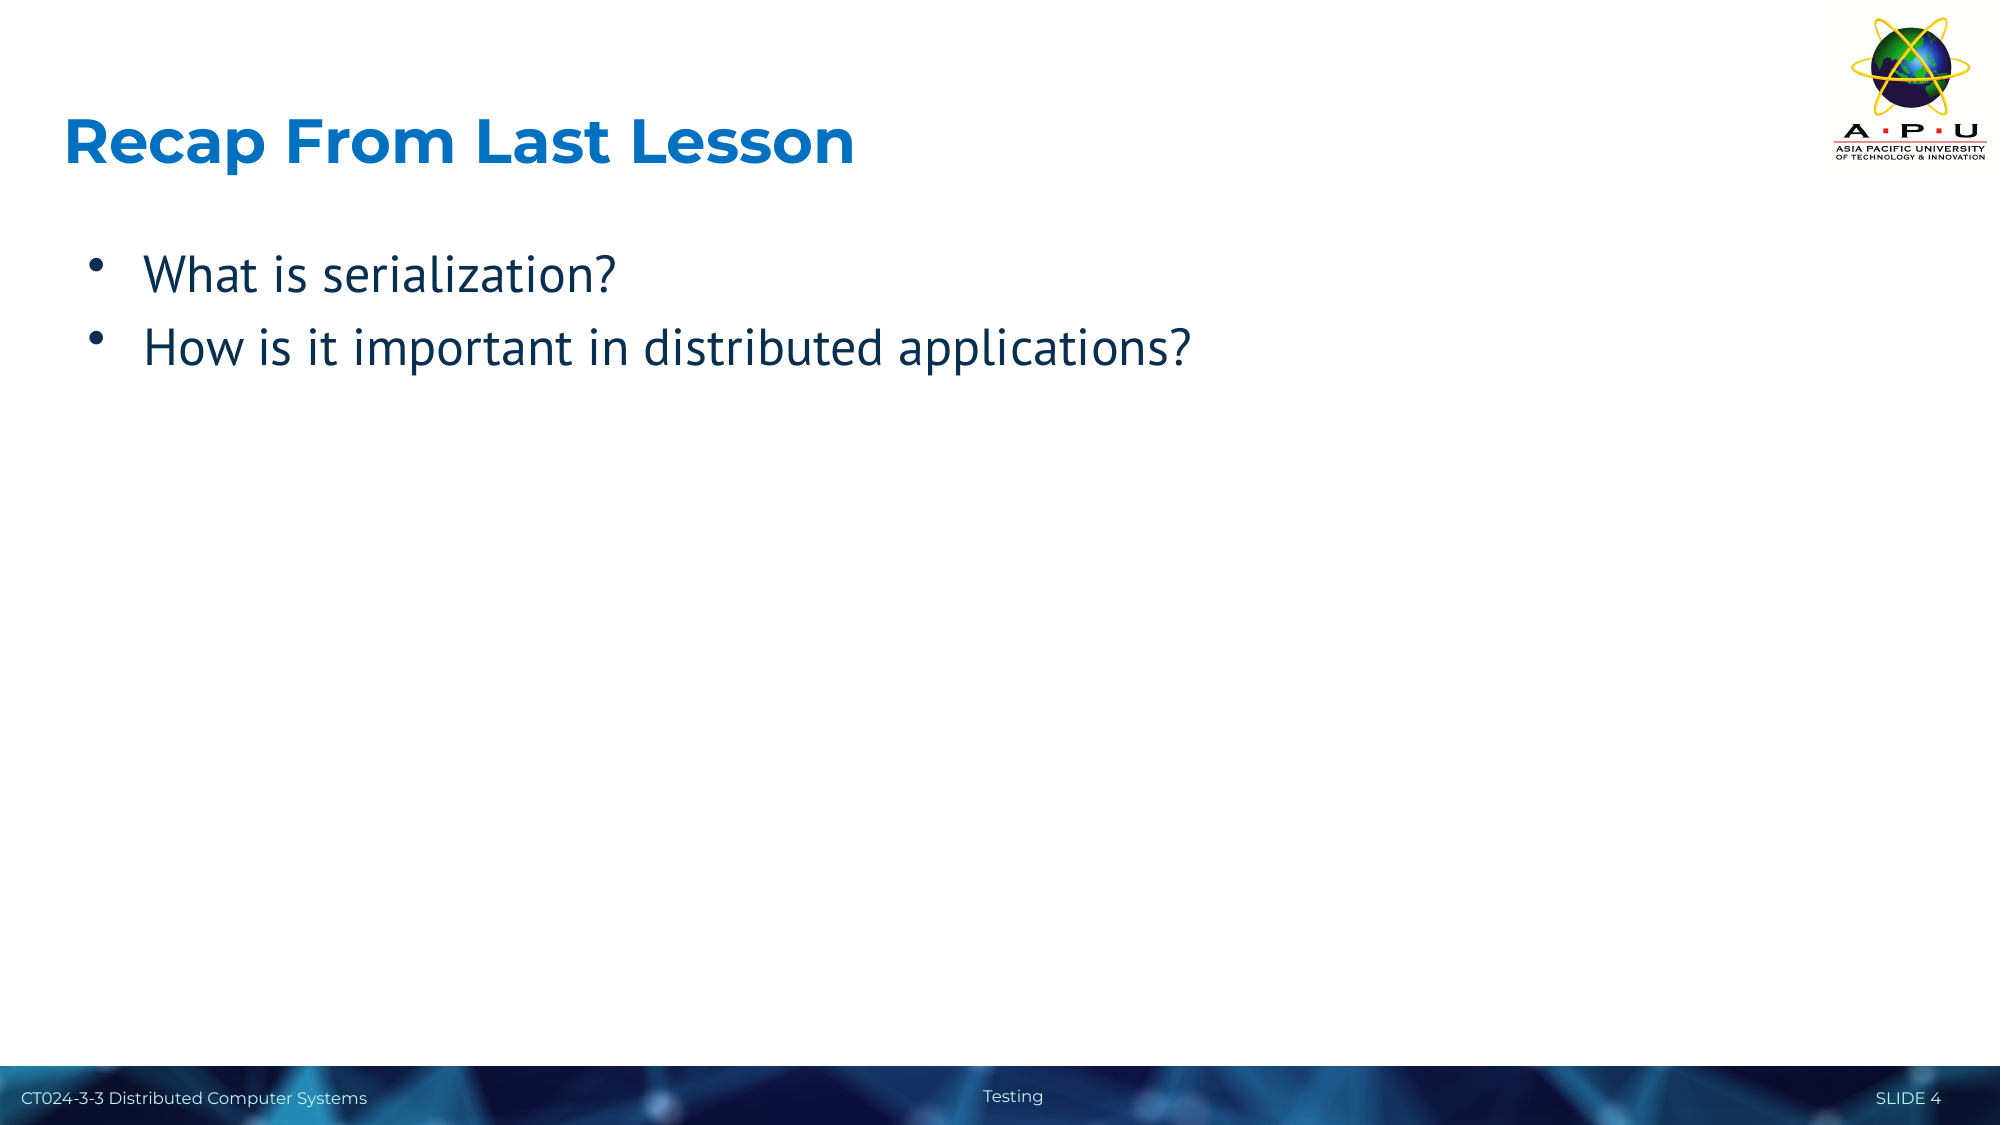

# Recap From Last Lesson
What is serialization?
How is it important in distributed applications?